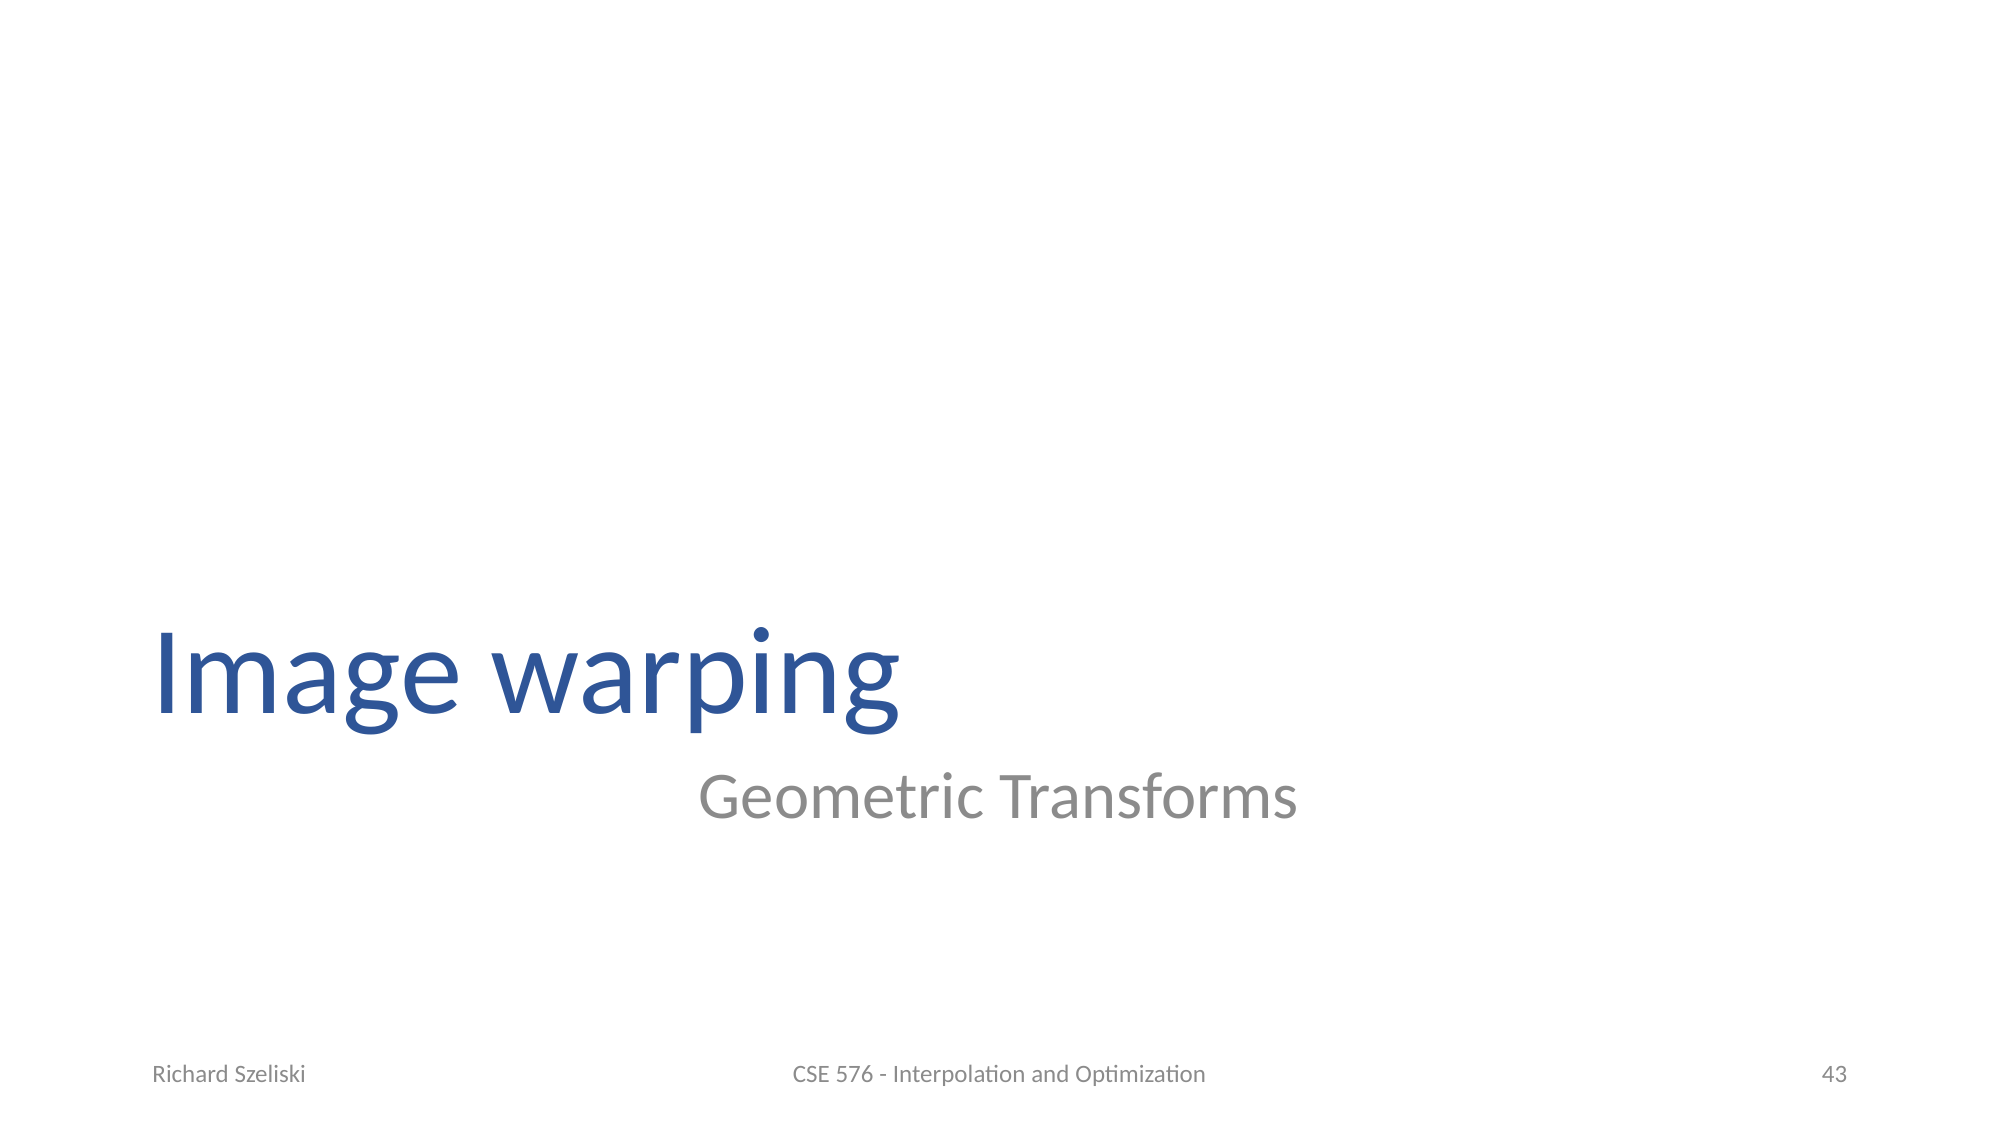

# Image warping
Geometric Transforms
Richard Szeliski
CSE 576 - Interpolation and Optimization
43